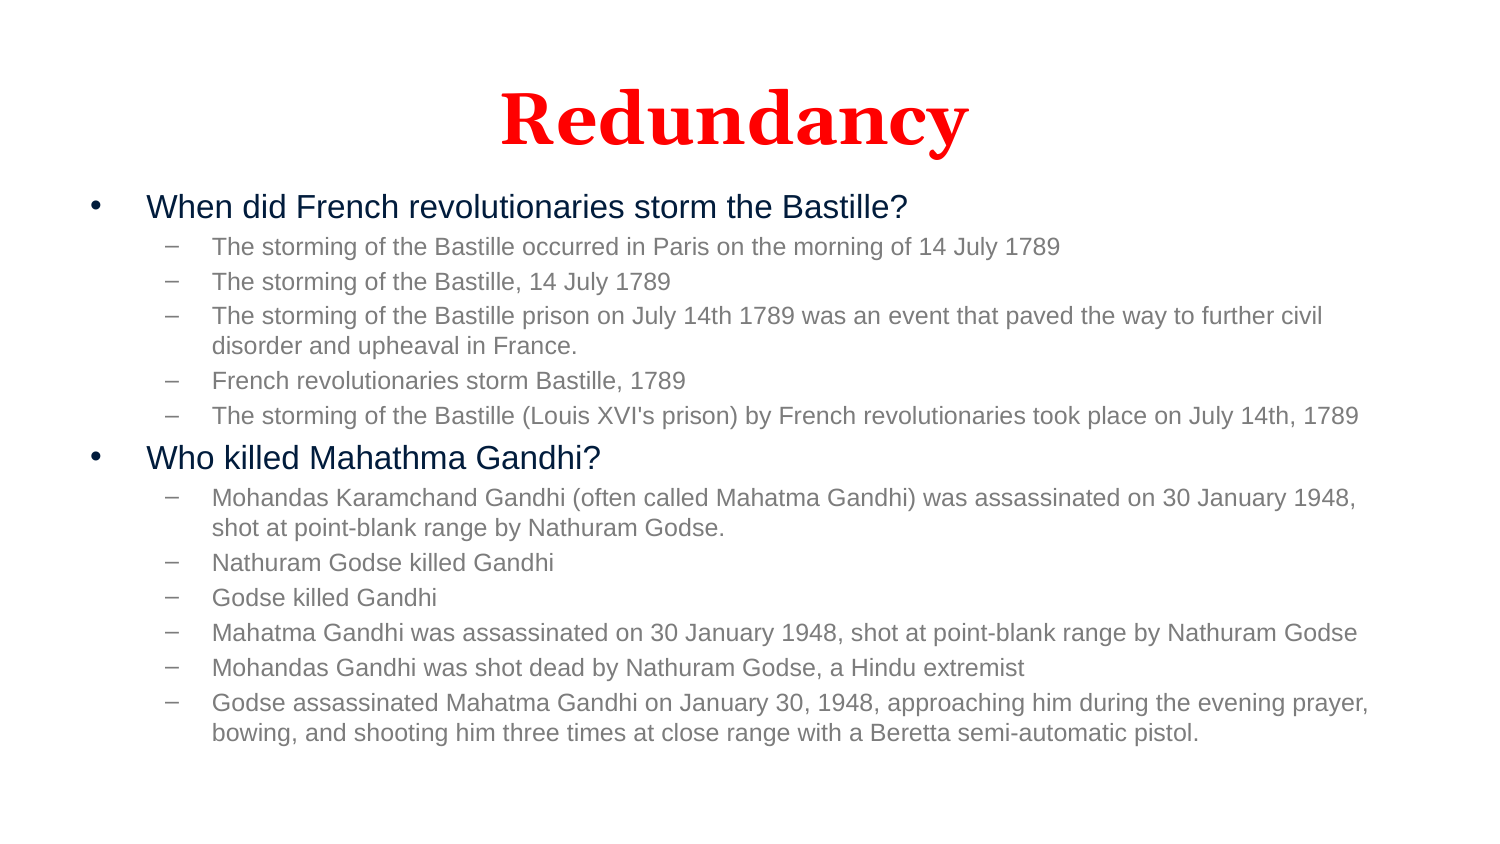

# Redundancy
When did French revolutionaries storm the Bastille?
The storming of the Bastille occurred in Paris on the morning of 14 July 1789
The storming of the Bastille, 14 July 1789
The storming of the Bastille prison on July 14th 1789 was an event that paved the way to further civil disorder and upheaval in France.
French revolutionaries storm Bastille, 1789
The storming of the Bastille (Louis XVI's prison) by French revolutionaries took place on July 14th, 1789
Who killed Mahathma Gandhi?
Mohandas Karamchand Gandhi (often called Mahatma Gandhi) was assassinated on 30 January 1948, shot at point-blank range by Nathuram Godse.
Nathuram Godse killed Gandhi
Godse killed Gandhi
Mahatma Gandhi was assassinated on 30 January 1948, shot at point-blank range by Nathuram Godse
Mohandas Gandhi was shot dead by Nathuram Godse, a Hindu extremist
Godse assassinated Mahatma Gandhi on January 30, 1948, approaching him during the evening prayer, bowing, and shooting him three times at close range with a Beretta semi-automatic pistol.